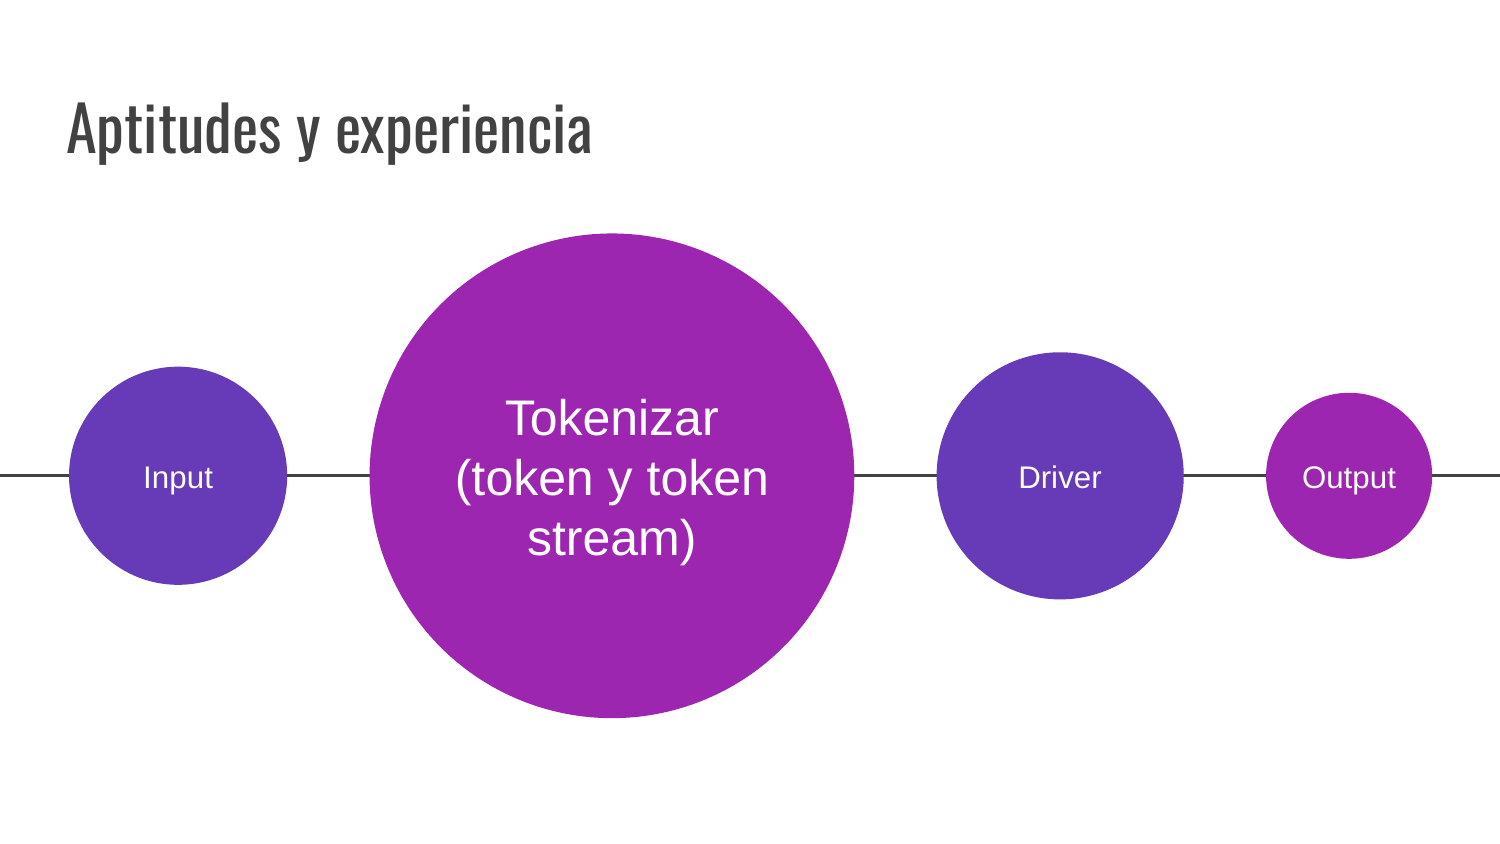

# Aptitudes y experiencia

Input
Tokenizar
(token y token stream)
Driver
Output